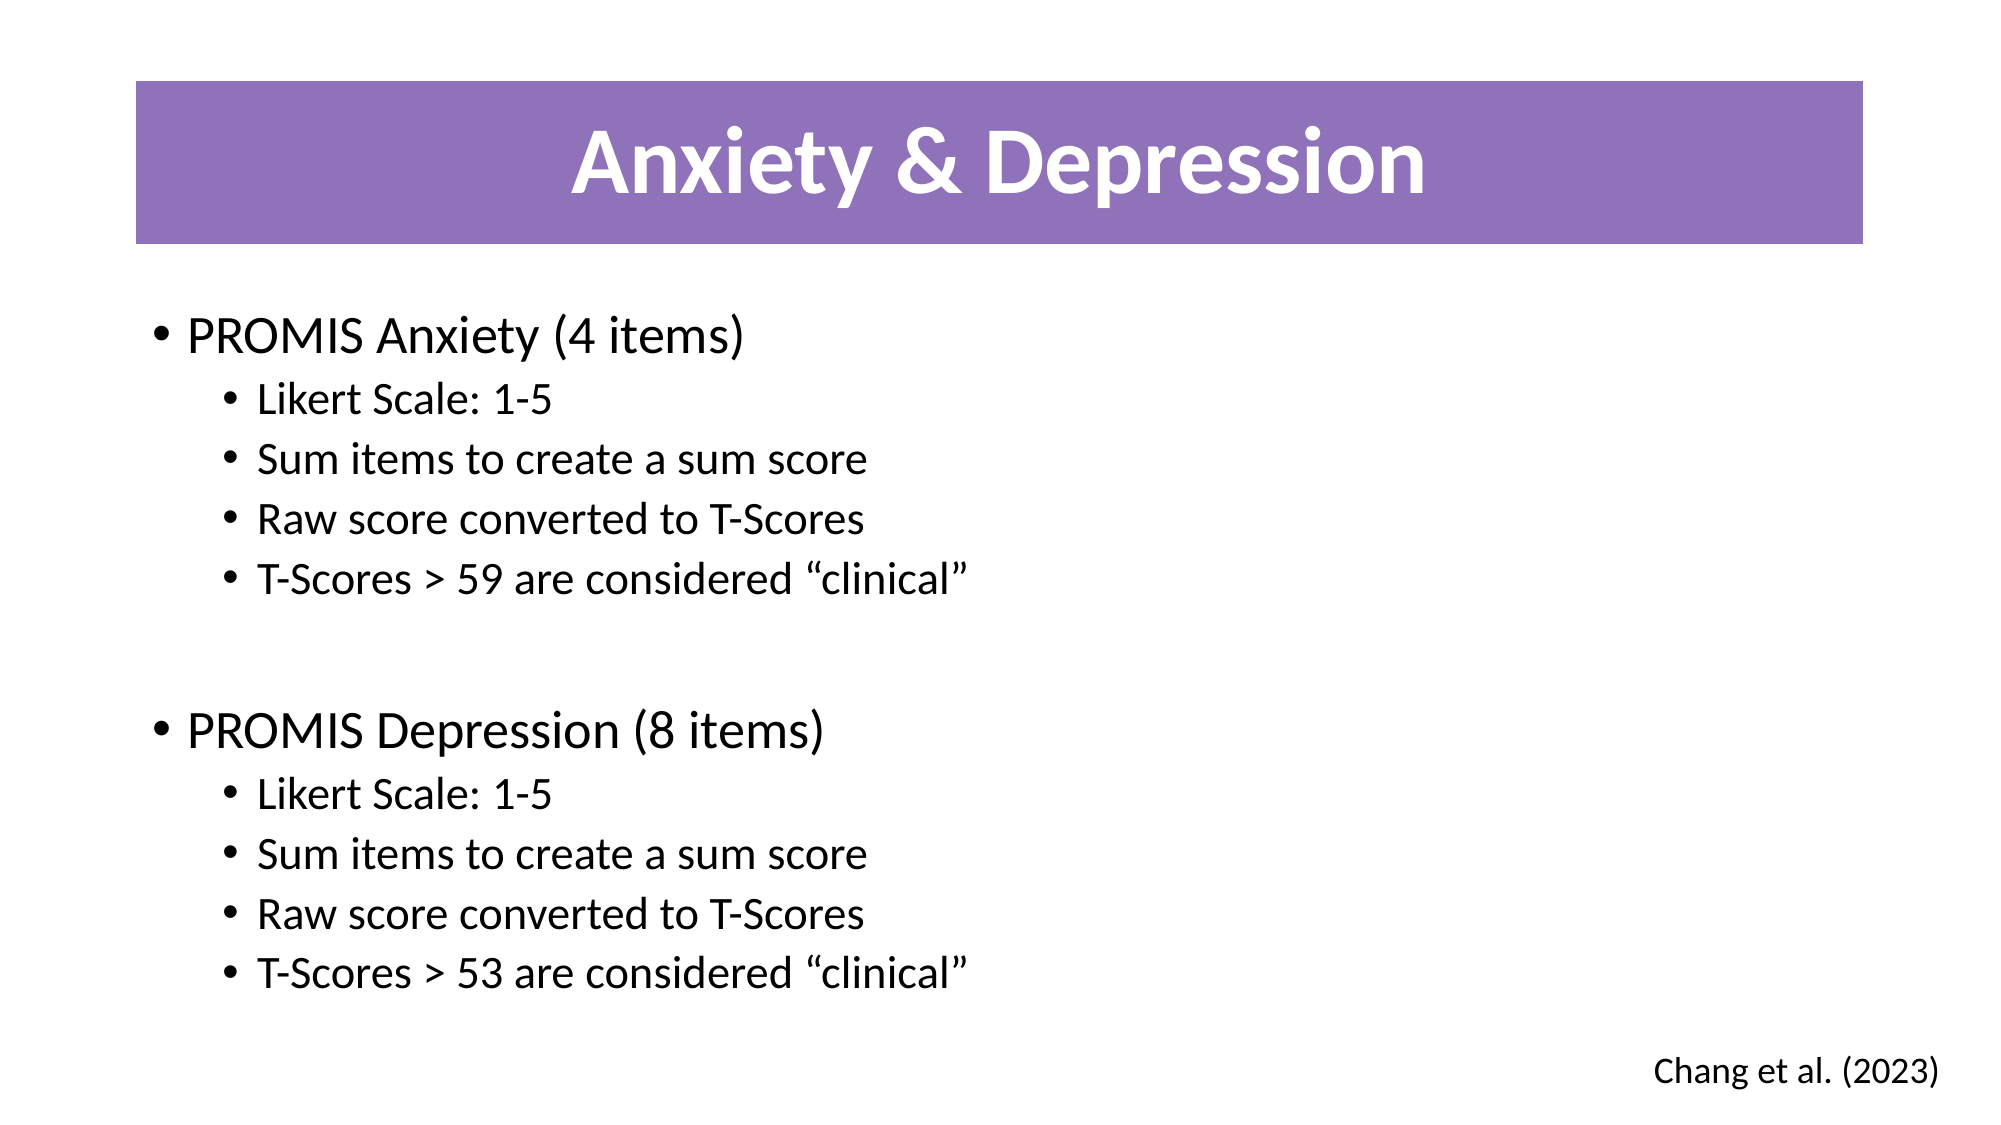

# Anxiety & Depression
PROMIS Anxiety (4 items)
Likert Scale: 1-5
Sum items to create a sum score
Raw score converted to T-Scores
T-Scores > 59 are considered “clinical”

PROMIS Depression (8 items)
Likert Scale: 1-5
Sum items to create a sum score
Raw score converted to T-Scores
T-Scores > 53 are considered “clinical”

Chang et al. (2023)